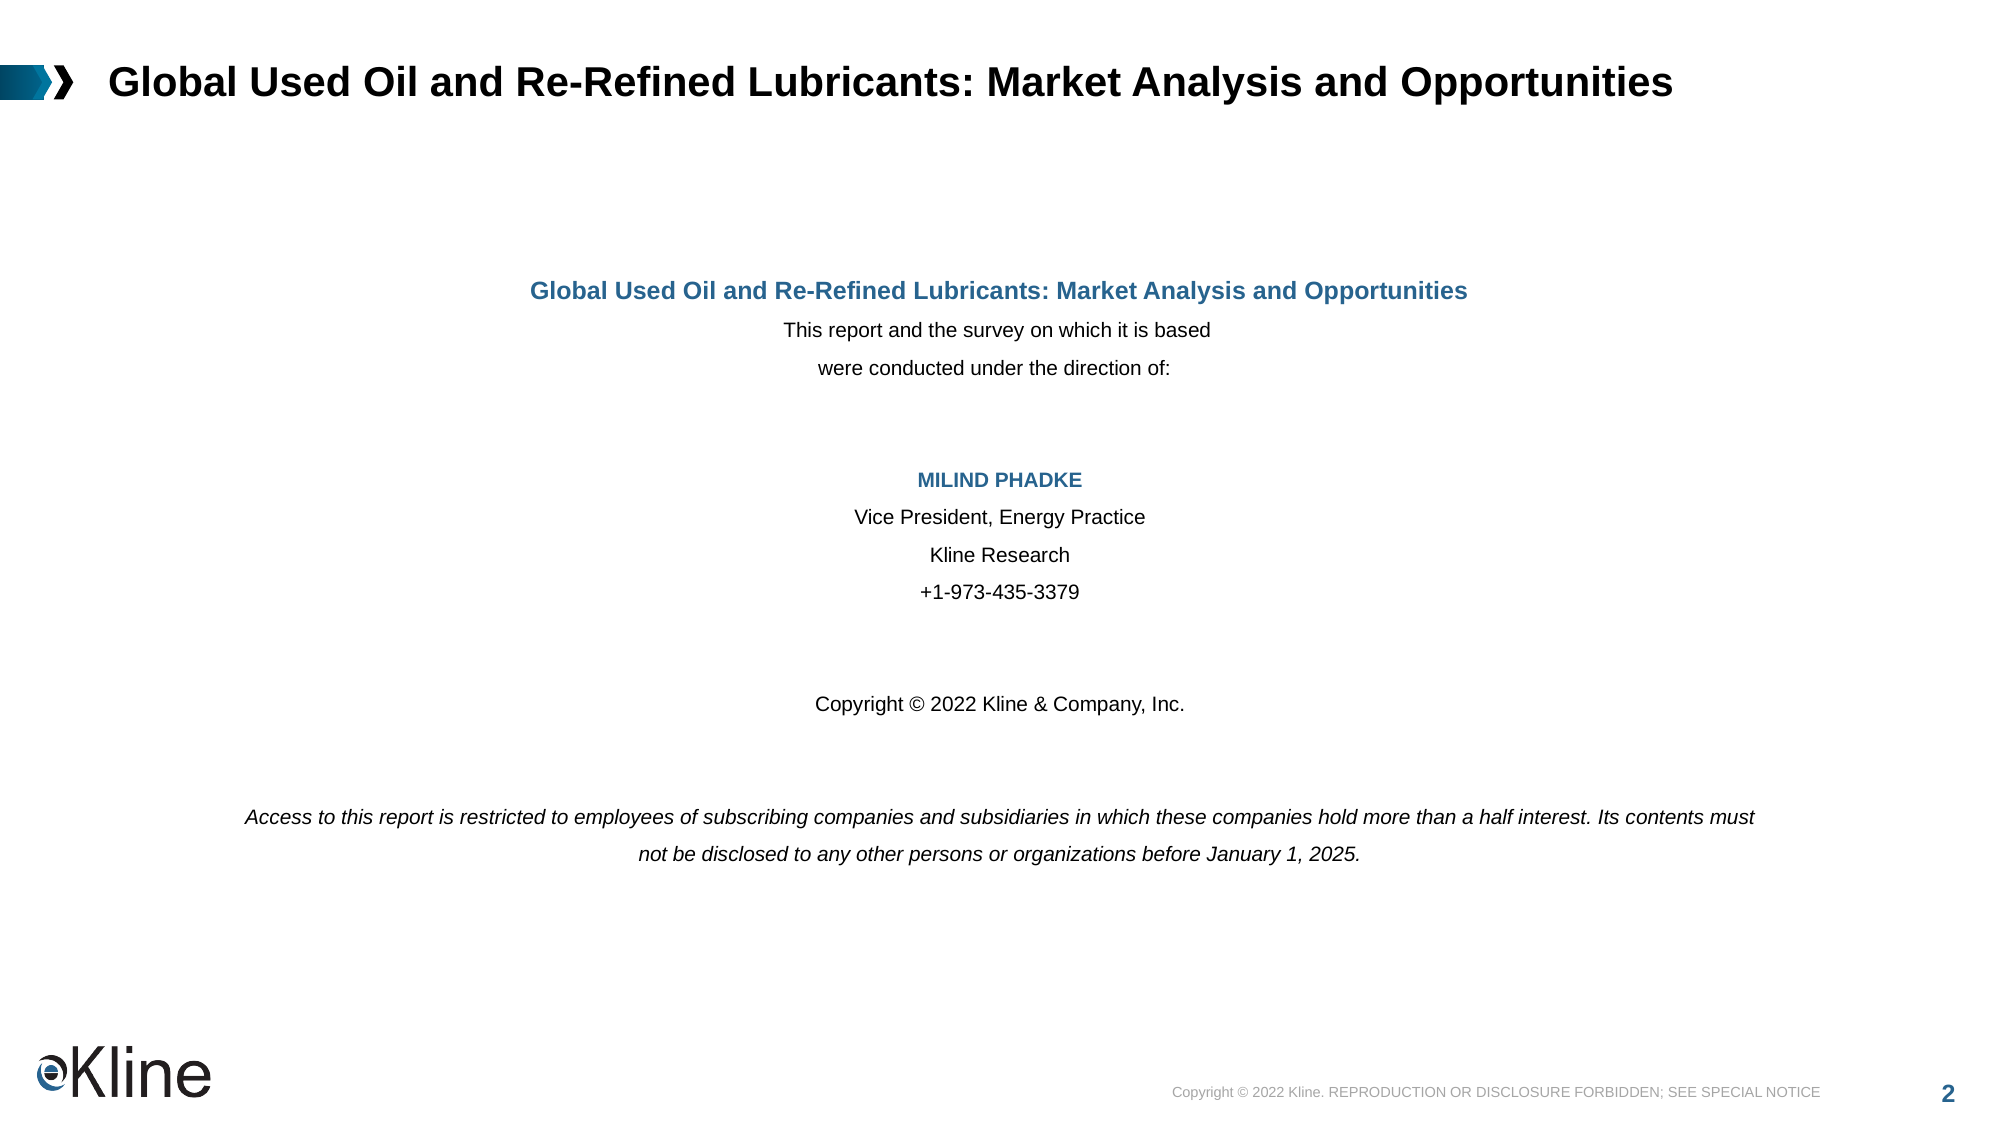

# Global Used Oil and Re-Refined Lubricants: Market Analysis and Opportunities
Global Used Oil and Re-Refined Lubricants: Market Analysis and Opportunities
This report and the survey on which it is based
were conducted under the direction of:  
 
 
MILIND PHADKE
Vice President, Energy Practice
Kline Research
+1-973-435-3379
 
 
Copyright © 2022 Kline & Company, Inc.
 
 
Access to this report is restricted to employees of subscribing companies and subsidiaries in which these companies hold more than a half interest. Its contents must not be disclosed to any other persons or organizations before January 1, 2025.